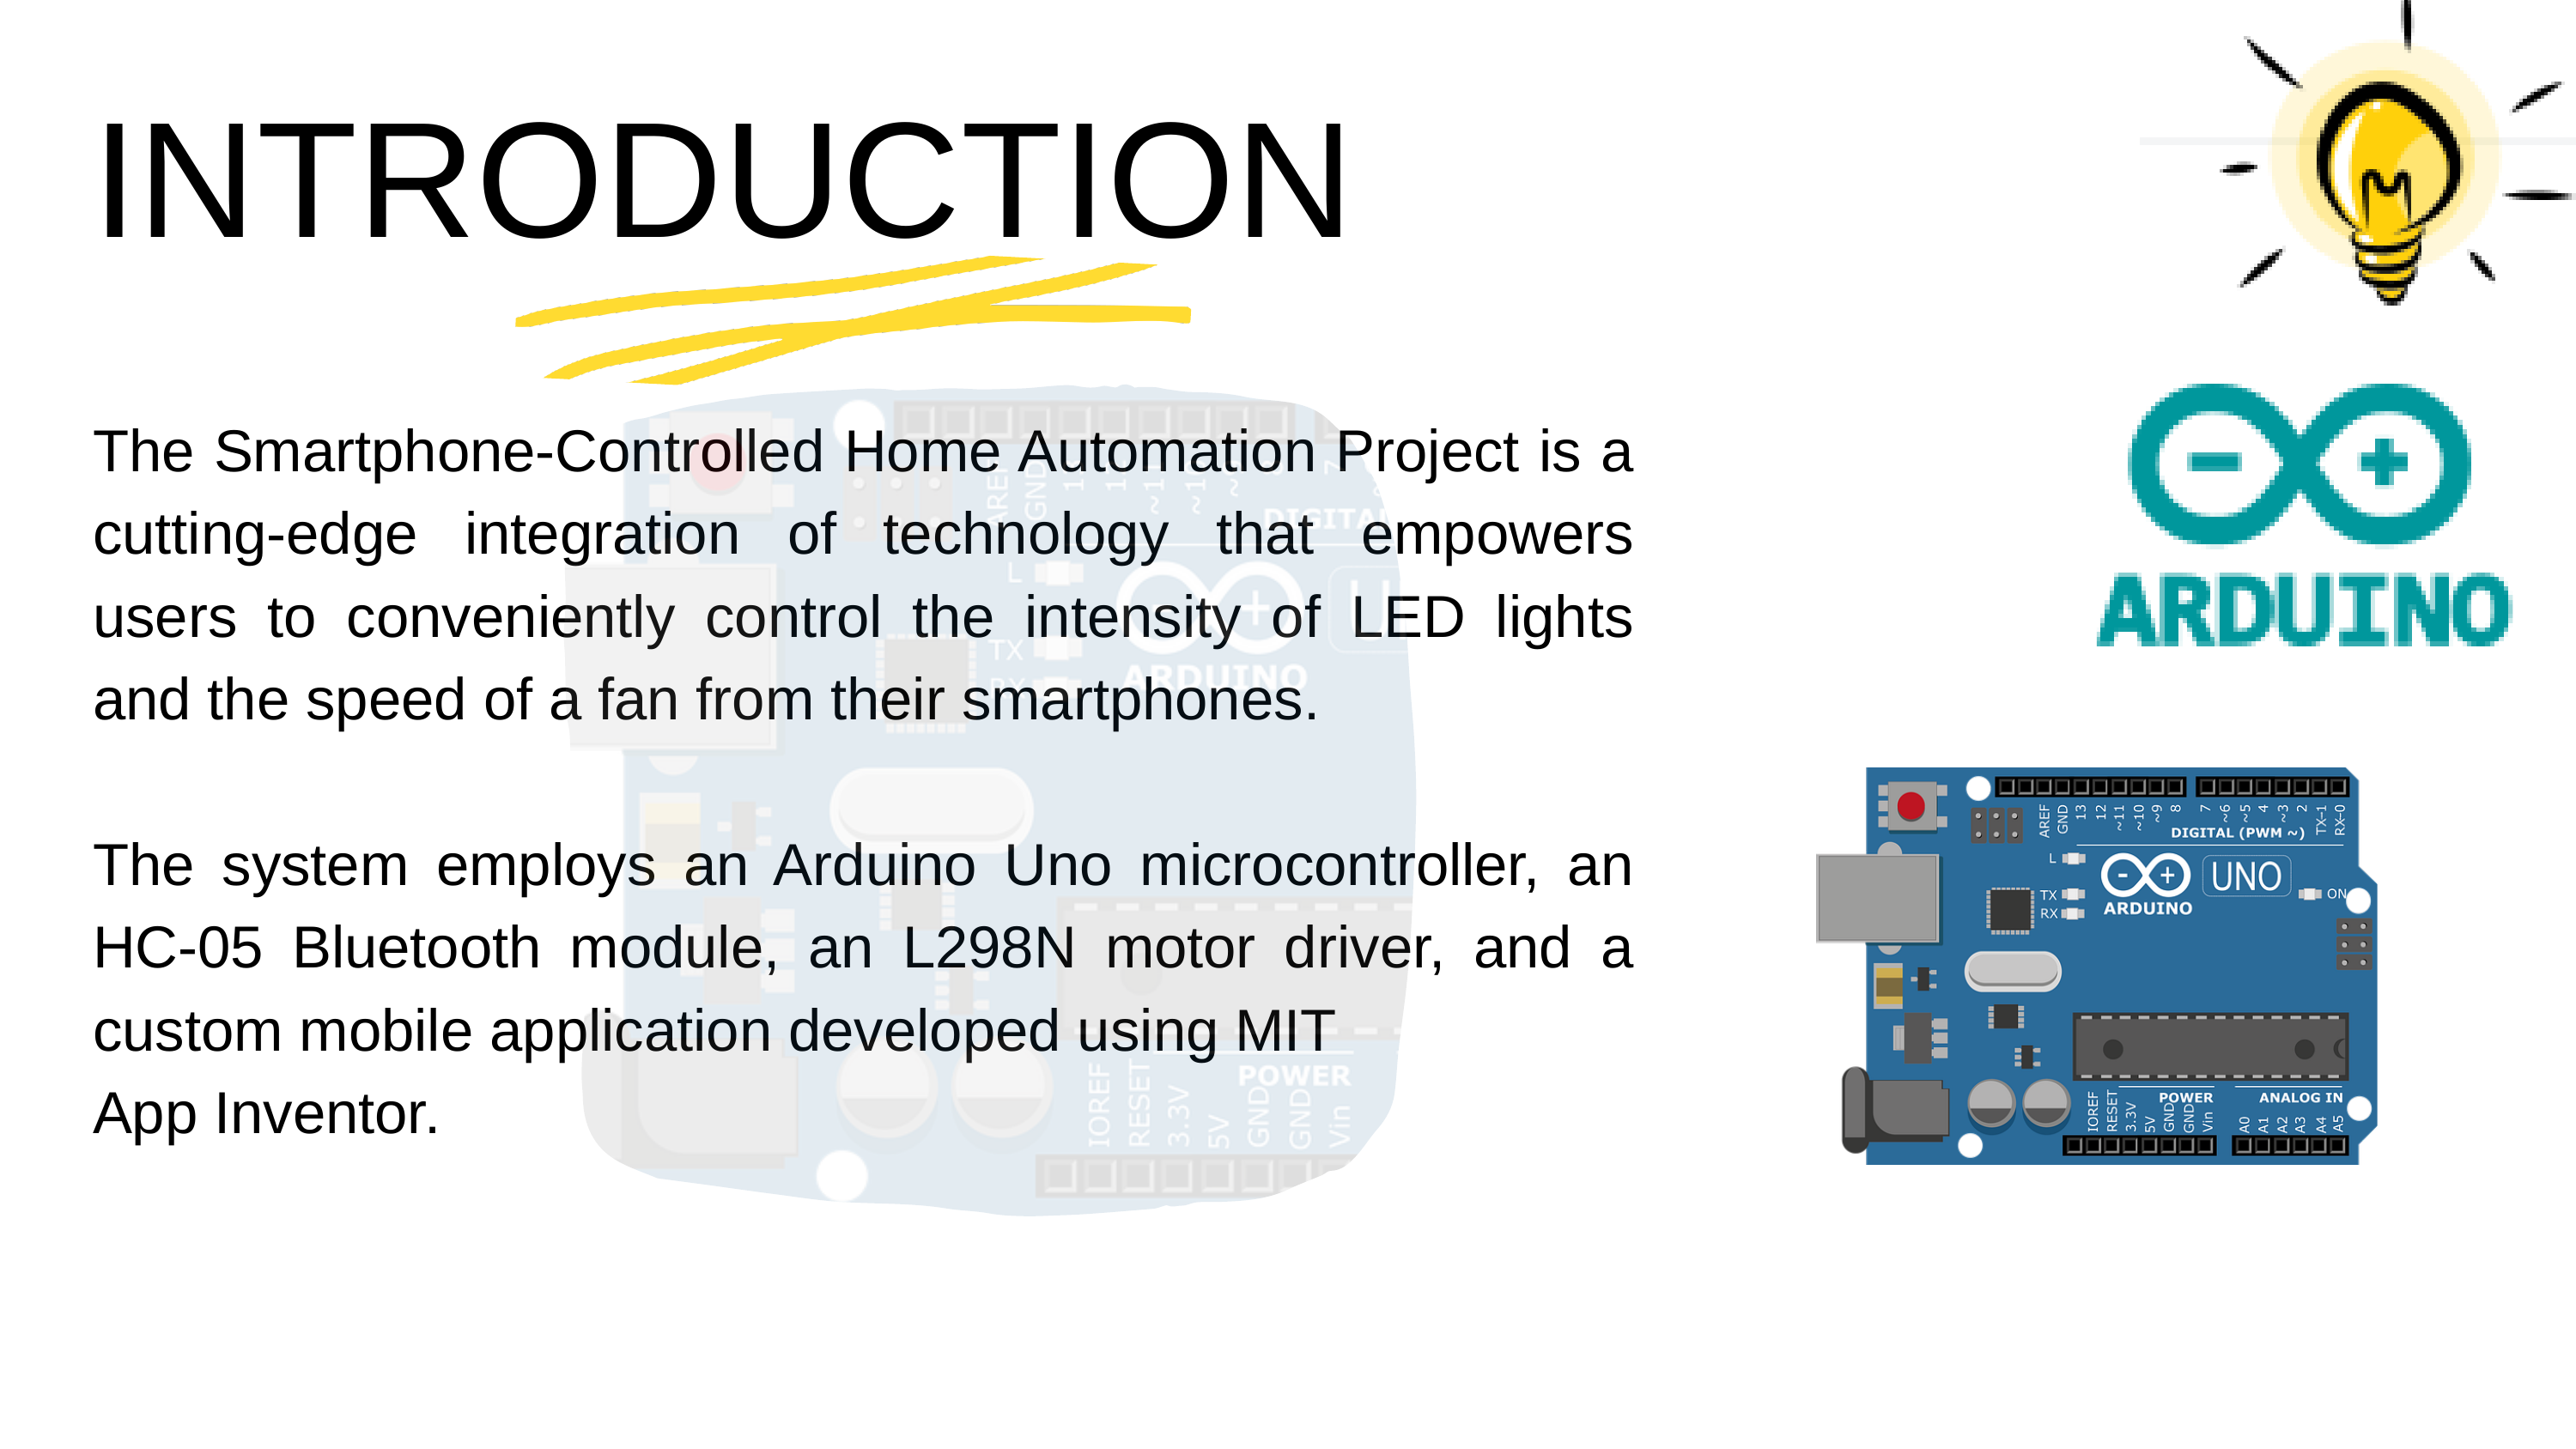

INTRODUCTION

The Smartphone-Controlled Home Automation Project is a cutting-edge integration of technology that empowers users to conveniently control the intensity of LED lights and the speed of a fan from their smartphones.

The system employs an Arduino Uno microcontroller, an HC-05 Bluetooth module, an L298N motor driver, and a custom mobile application developed using MIT
App Inventor.